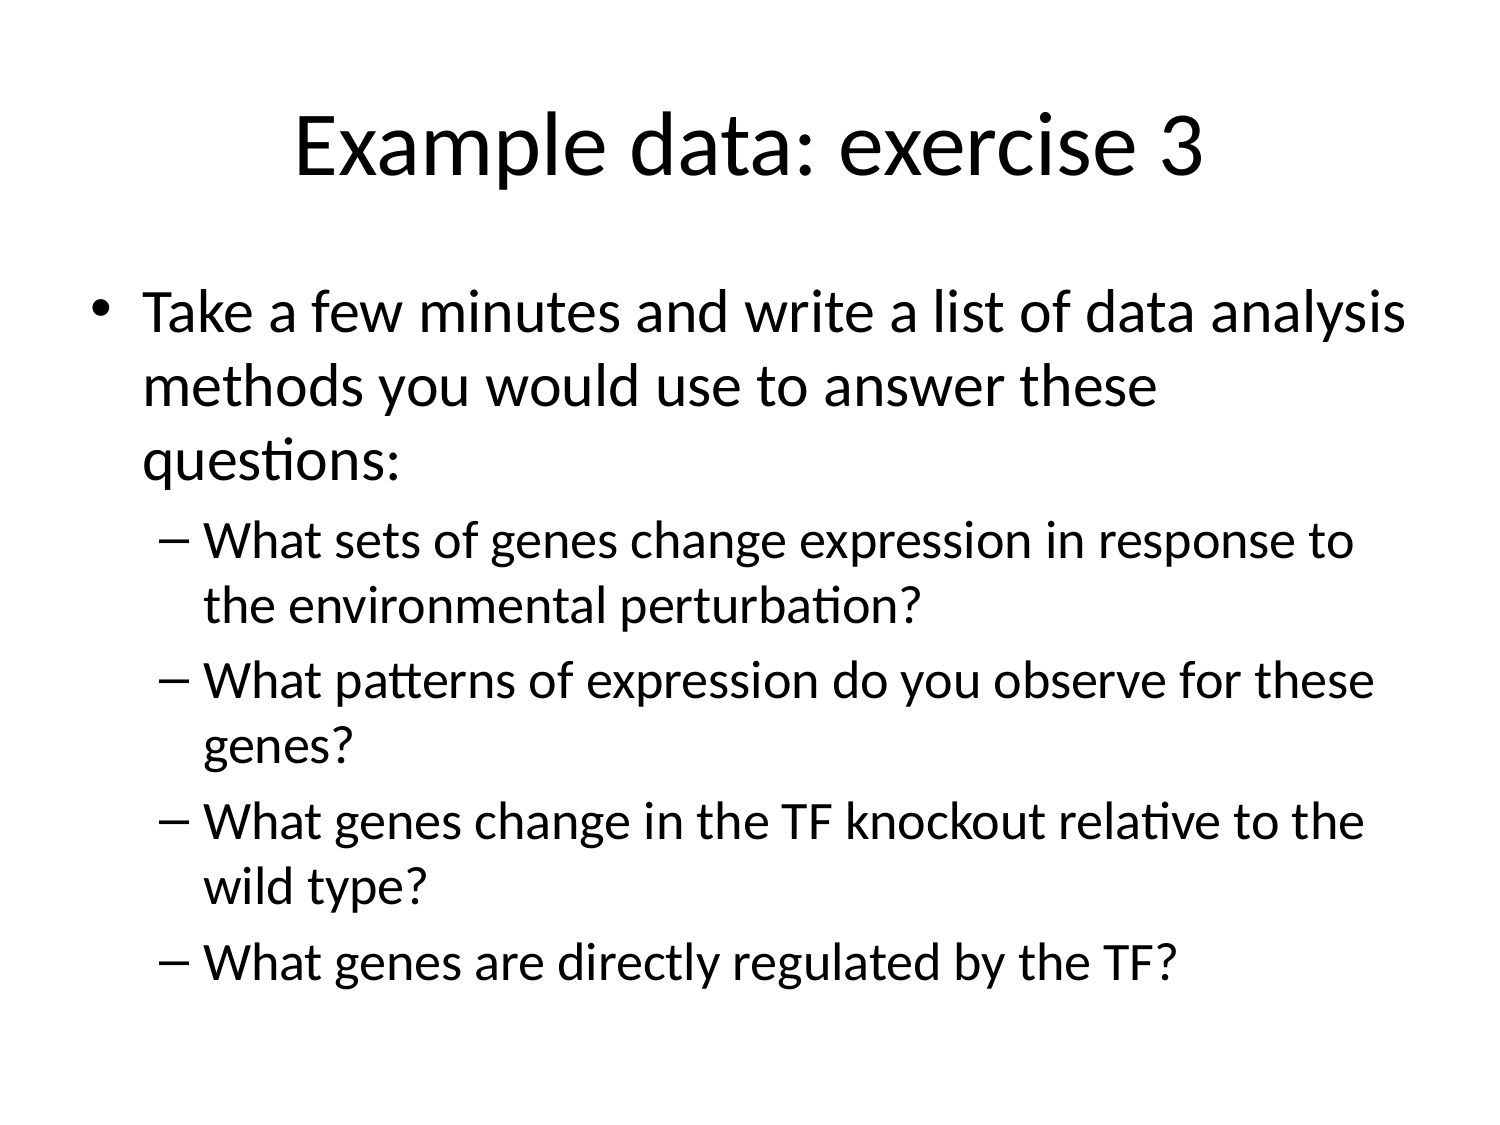

# Example data: exercise 3
Take a few minutes and write a list of data analysis methods you would use to answer these questions:
What sets of genes change expression in response to the environmental perturbation?
What patterns of expression do you observe for these genes?
What genes change in the TF knockout relative to the wild type?
What genes are directly regulated by the TF?